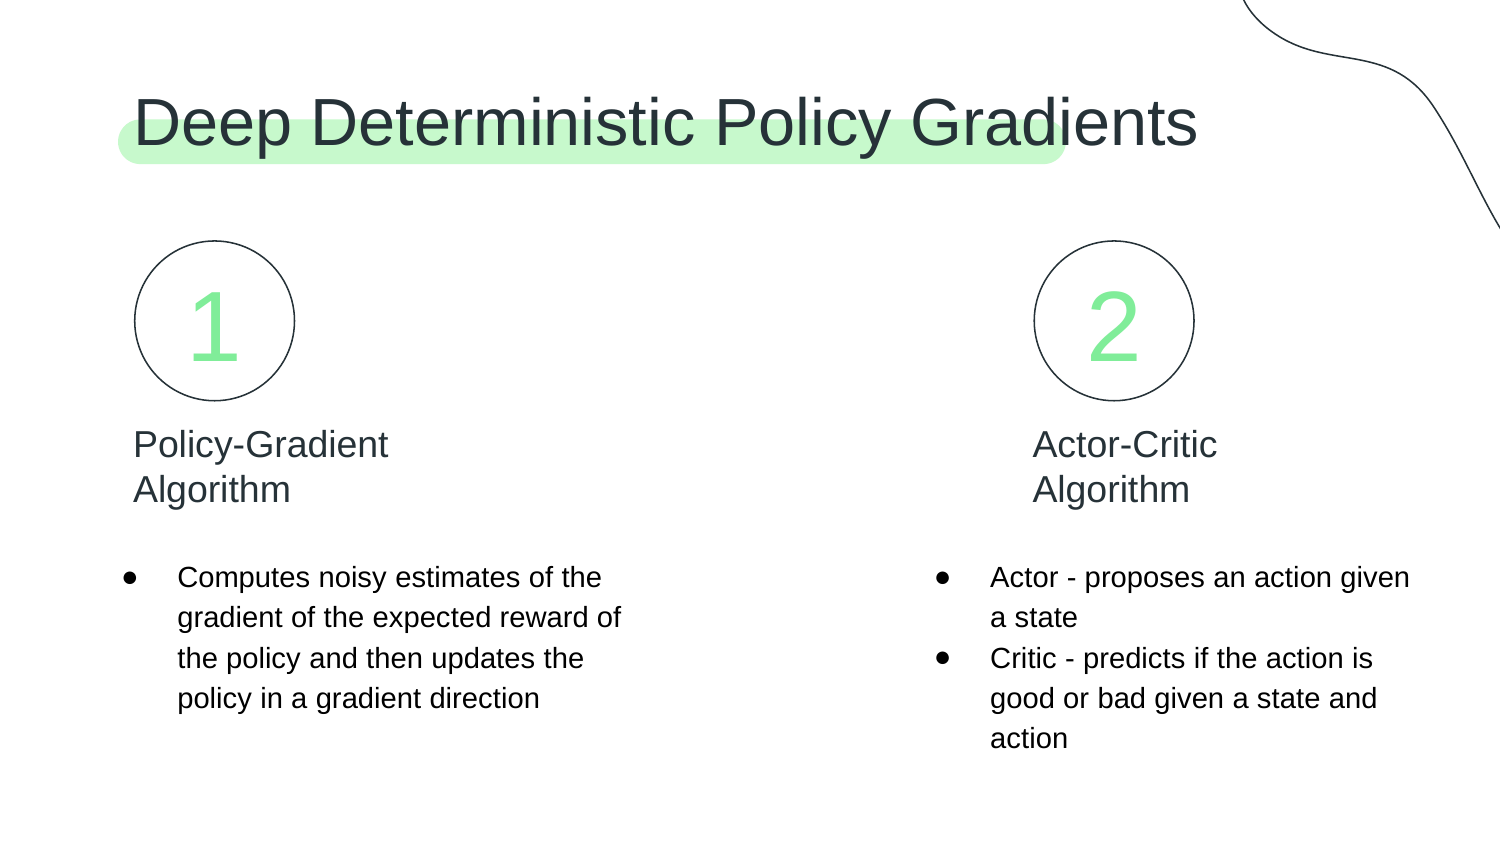

Deep Deterministic Policy Gradients

# 1
2
Policy-Gradient Algorithm
Actor-Critic Algorithm
Computes noisy estimates of the gradient of the expected reward of the policy and then updates the policy in a gradient direction
Actor - proposes an action given a state
Critic - predicts if the action is good or bad given a state and action